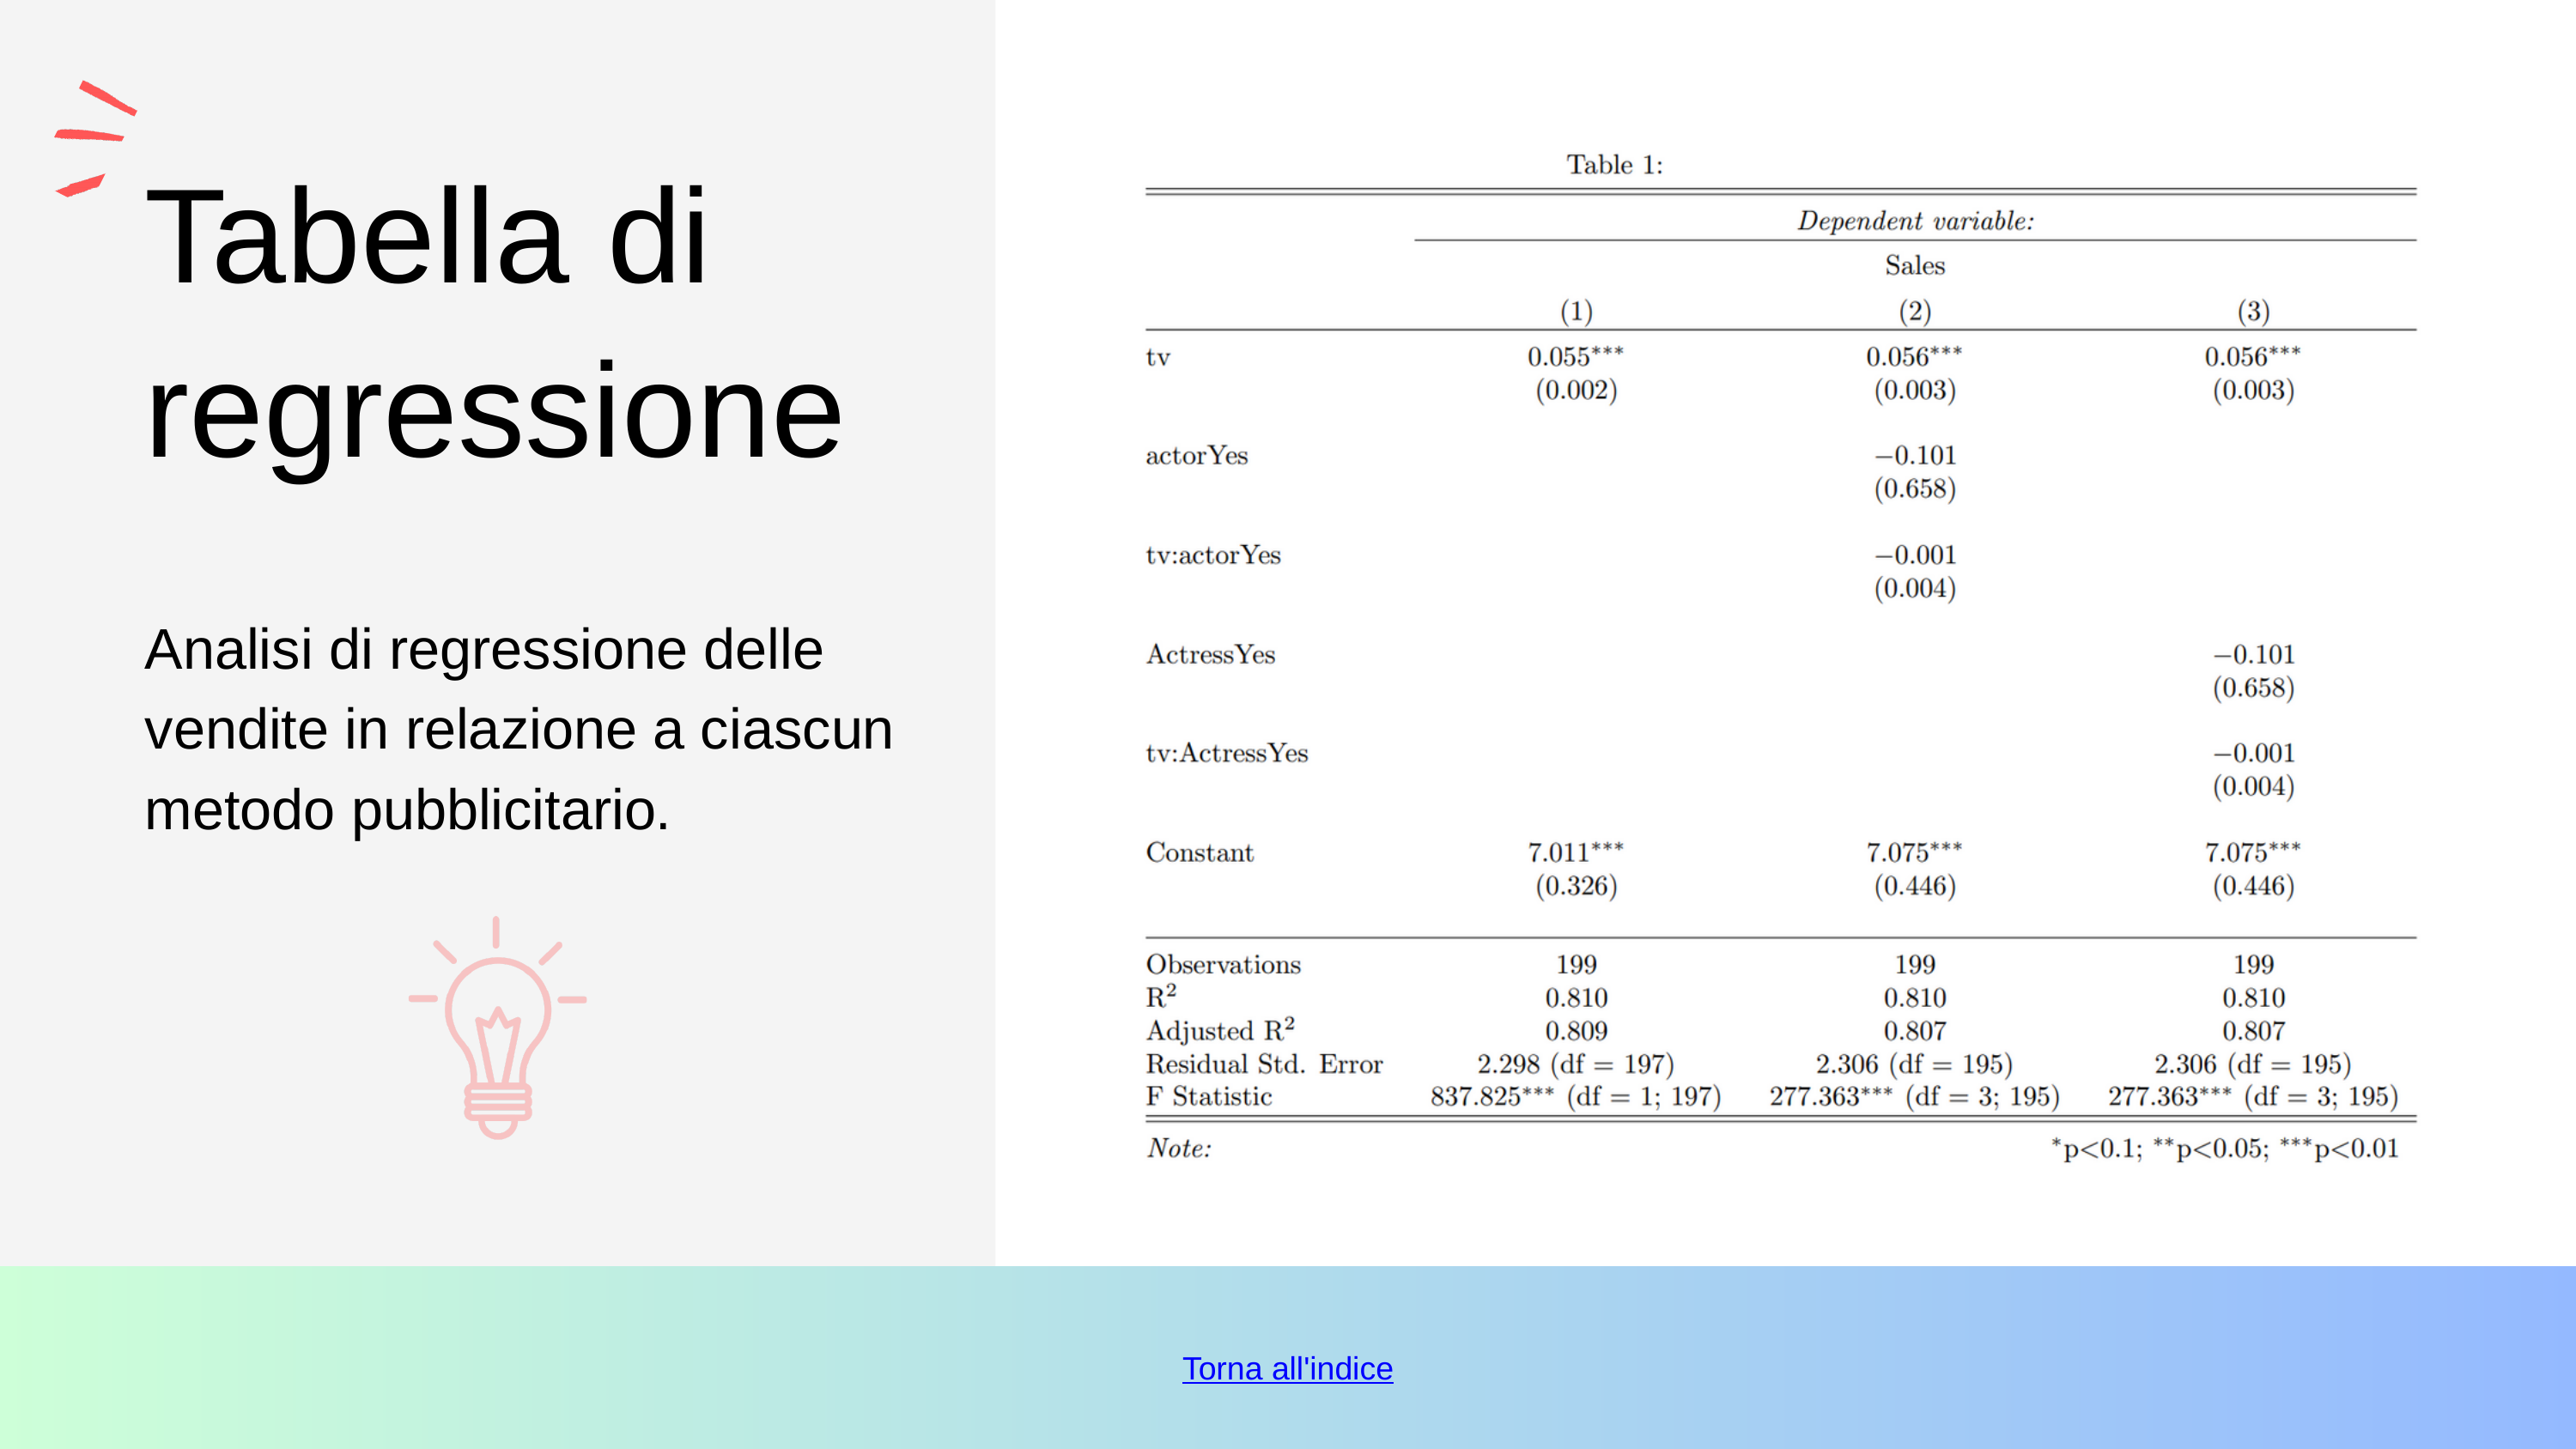

Tabella di regressione

Analisi di regressione delle vendite in relazione a ciascun metodo pubblicitario.

Torna all'indice